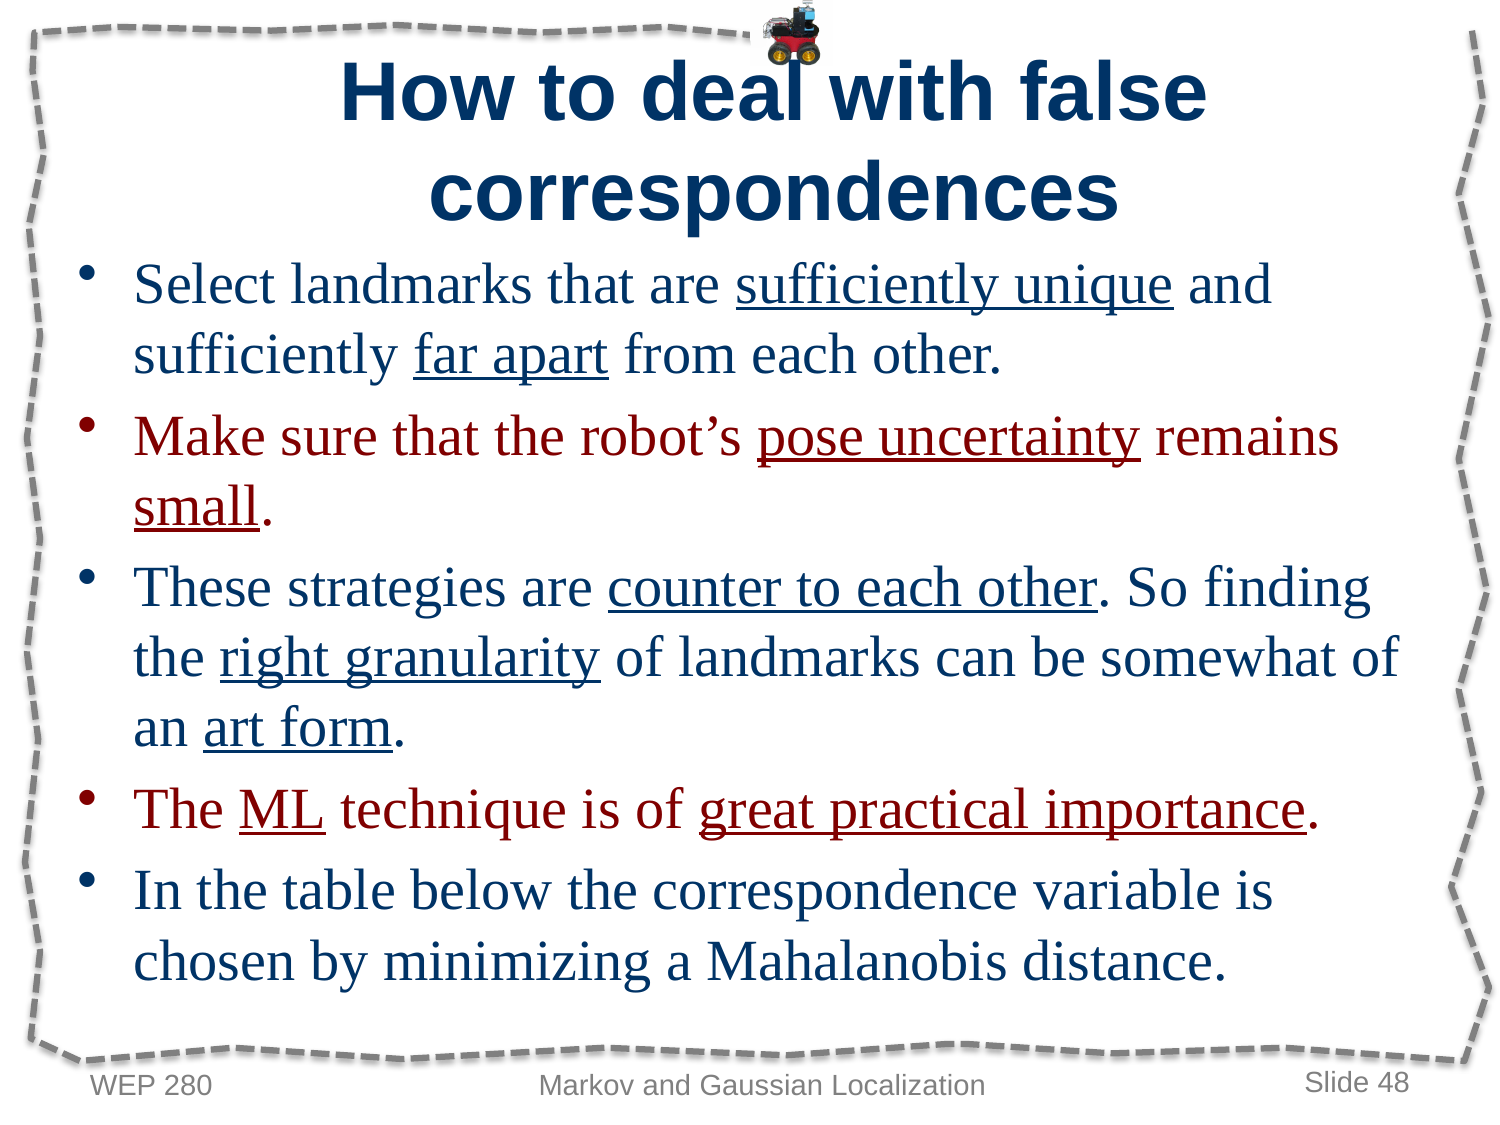

# How to deal with false correspondences
Select landmarks that are sufficiently unique and sufficiently far apart from each other.
Make sure that the robot’s pose uncertainty remains small.
These strategies are counter to each other. So finding the right granularity of landmarks can be somewhat of an art form.
The ML technique is of great practical importance.
In the table below the correspondence variable is chosen by minimizing a Mahalanobis distance.
WEP 280
Markov and Gaussian Localization
Slide 48